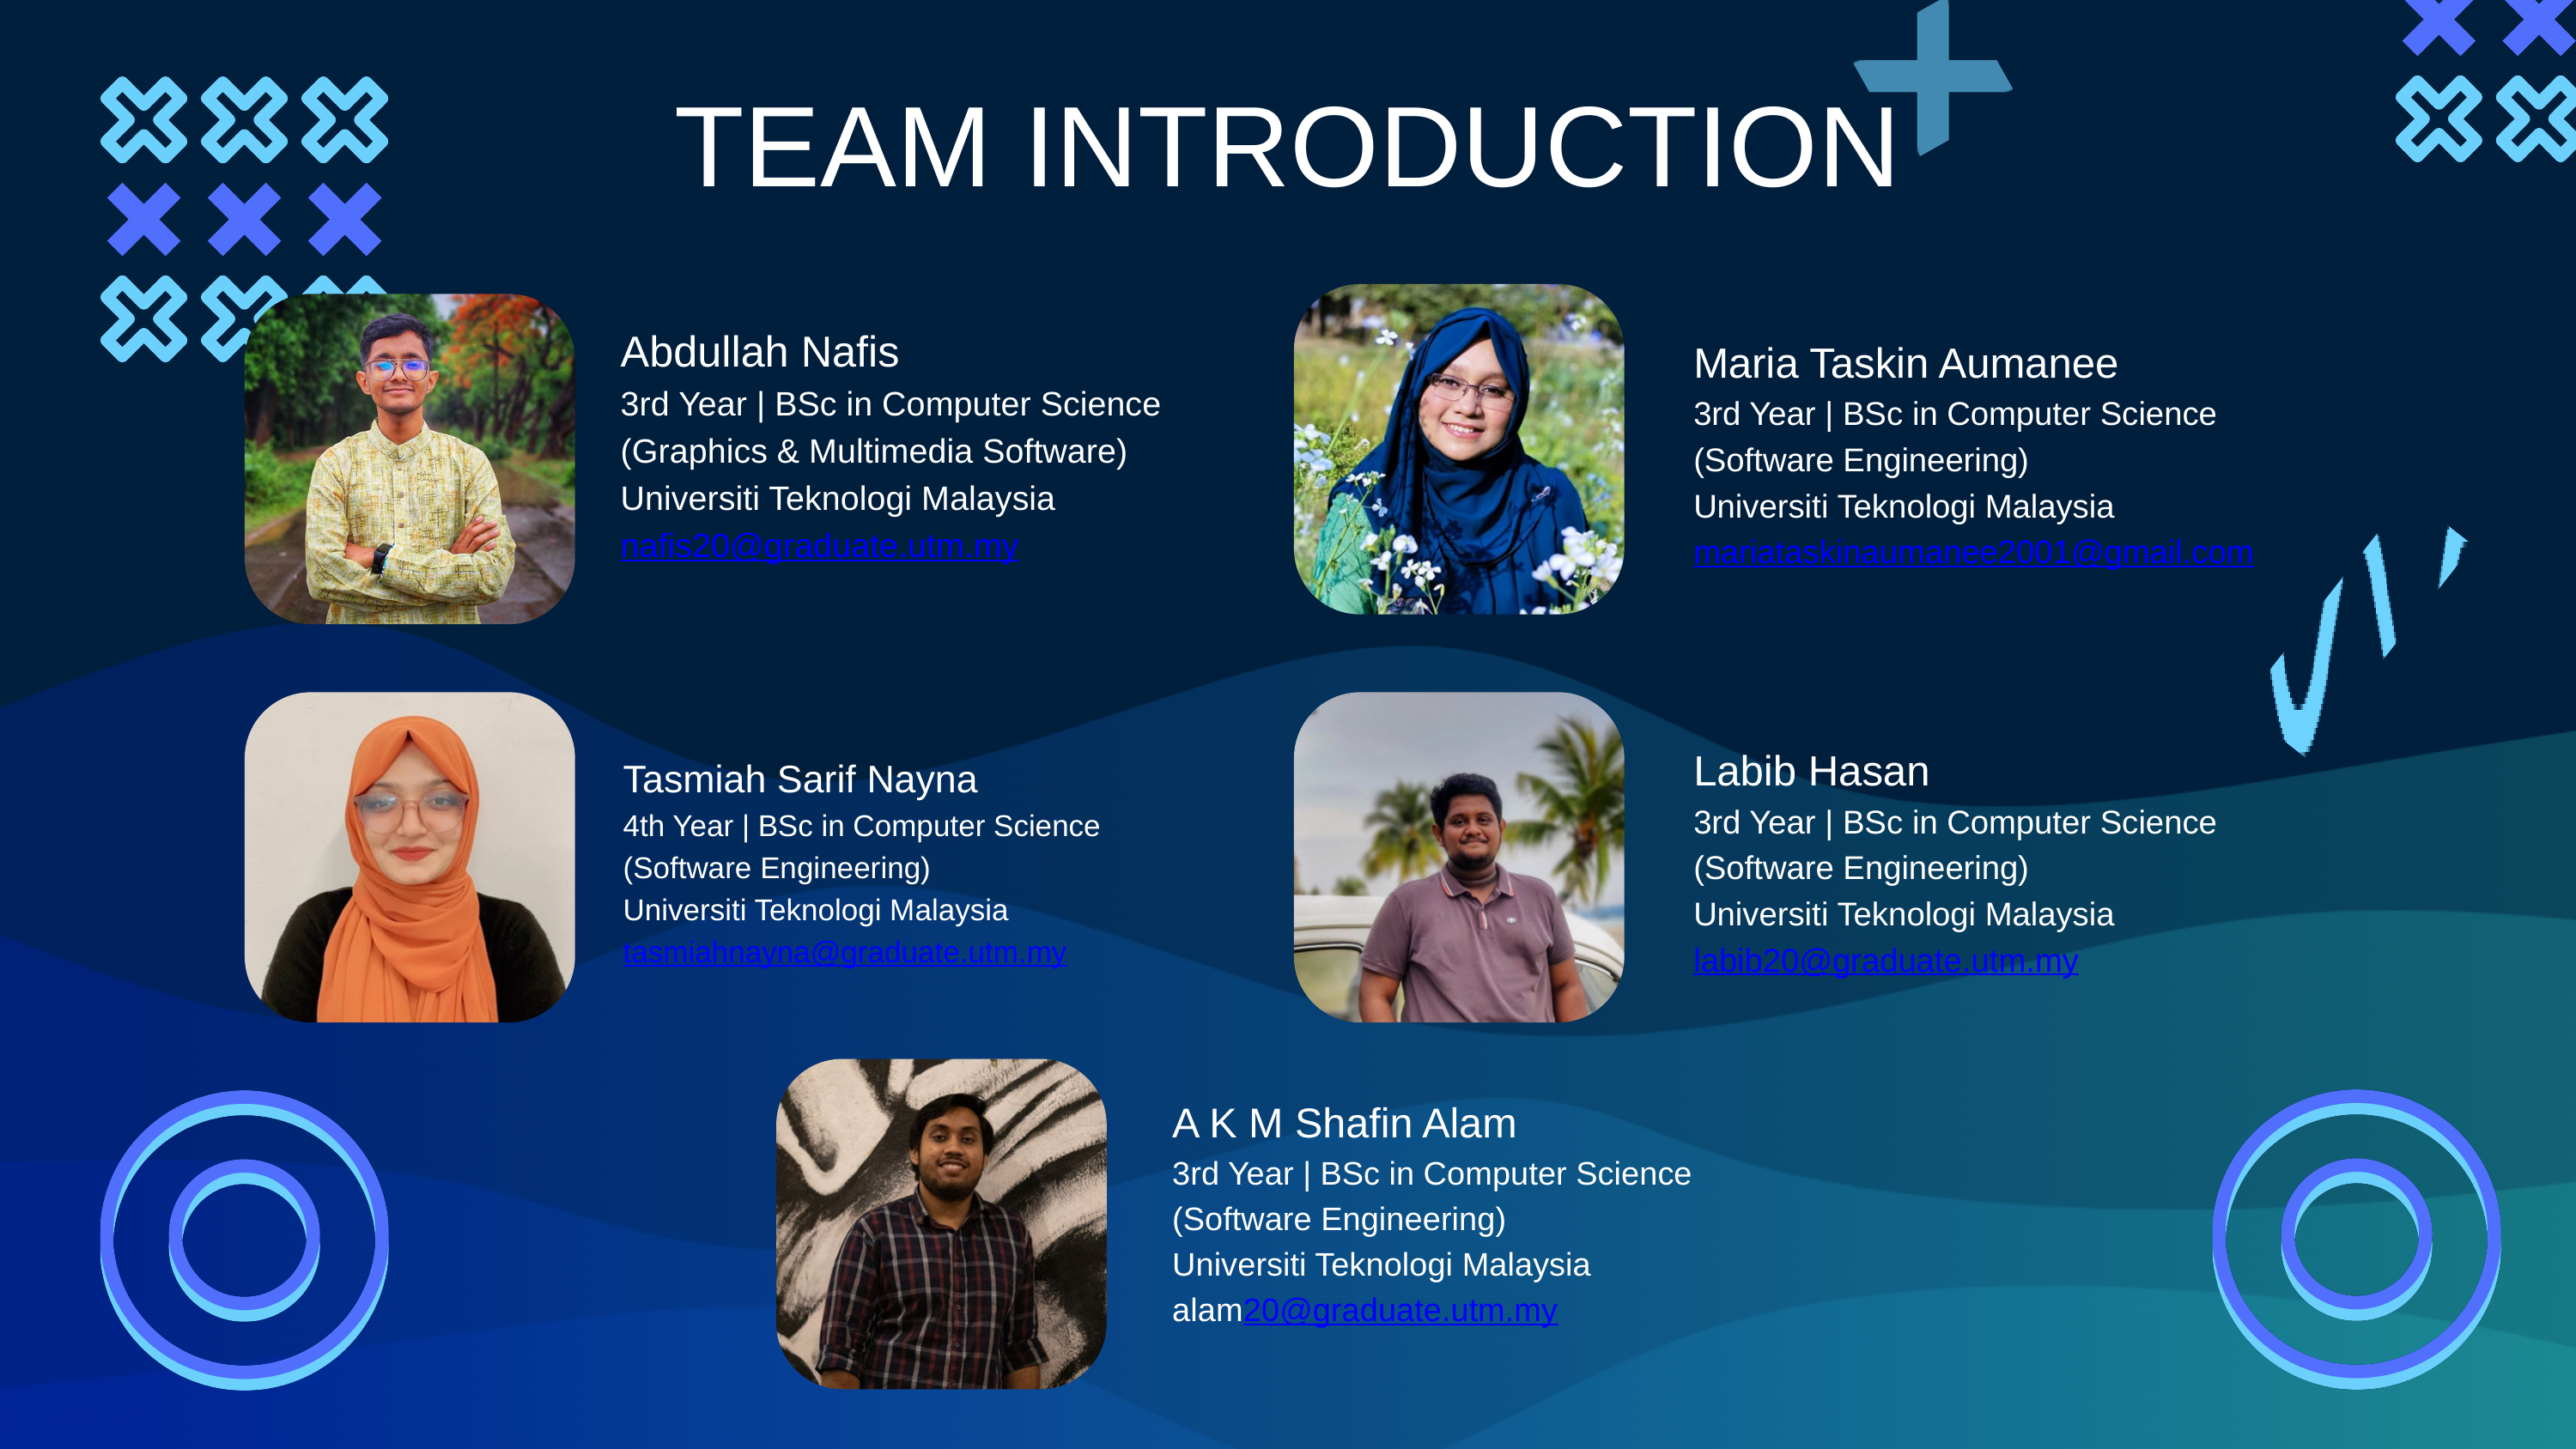

TEAM INTRODUCTION

Abdullah Nafis
3rd Year | BSc in Computer Science
(Graphics & Multimedia Software)
Universiti Teknologi Malaysia
nafis20@graduate.utm.my

Maria Taskin Aumanee
3rd Year | BSc in Computer Science
(Software Engineering)
Universiti Teknologi Malaysia
mariataskinaumanee2001@gmail.com

Labib Hasan
3rd Year | BSc in Computer Science
(Software Engineering)
Universiti Teknologi Malaysia
labib20@graduate.utm.my
Tasmiah Sarif Nayna
4th Year | BSc in Computer Science
(Software Engineering)
Universiti Teknologi Malaysia
tasmiahnayna@graduate.utm.my

A K M Shafin Alam
3rd Year | BSc in Computer Science
(Software Engineering)
Universiti Teknologi Malaysia
alam20@graduate.utm.my